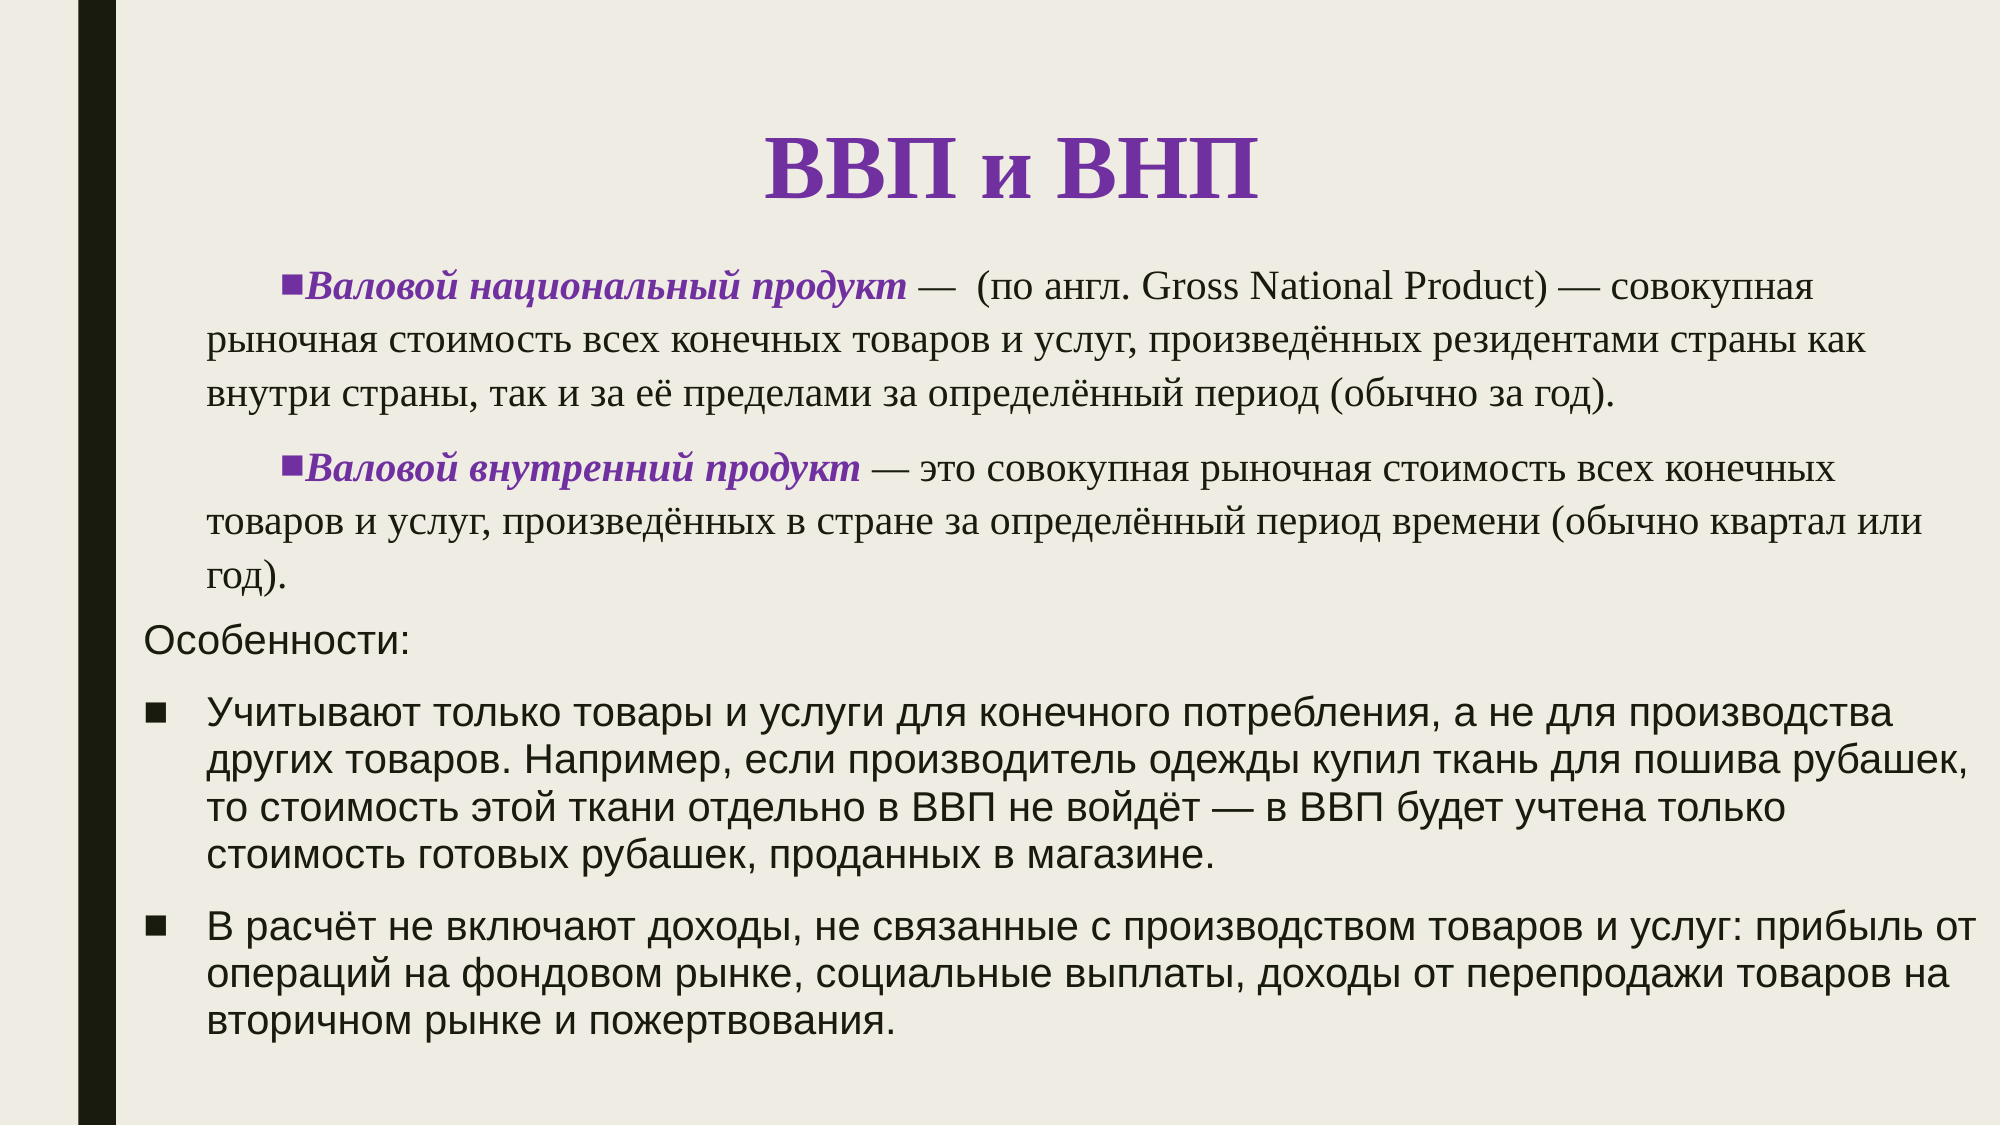

# ВВП и ВНП
Валовой национальный продукт —  (по англ. Gross National Product) — совокупная рыночная стоимость всех конечных товаров и услуг, произведённых резидентами страны как внутри страны, так и за её пределами за определённый период (обычно за год).
Валовой внутренний продукт — это совокупная рыночная стоимость всех конечных товаров и услуг, произведённых в стране за определённый период времени (обычно квартал или год).
Особенности:
Учитывают только товары и услуги для конечного потребления, а не для производства других товаров. Например, если производитель одежды купил ткань для пошива рубашек, то стоимость этой ткани отдельно в ВВП не войдёт — в ВВП будет учтена только стоимость готовых рубашек, проданных в магазине.
В расчёт не включают доходы, не связанные с производством товаров и услуг: прибыль от операций на фондовом рынке, социальные выплаты, доходы от перепродажи товаров на вторичном рынке и пожертвования.